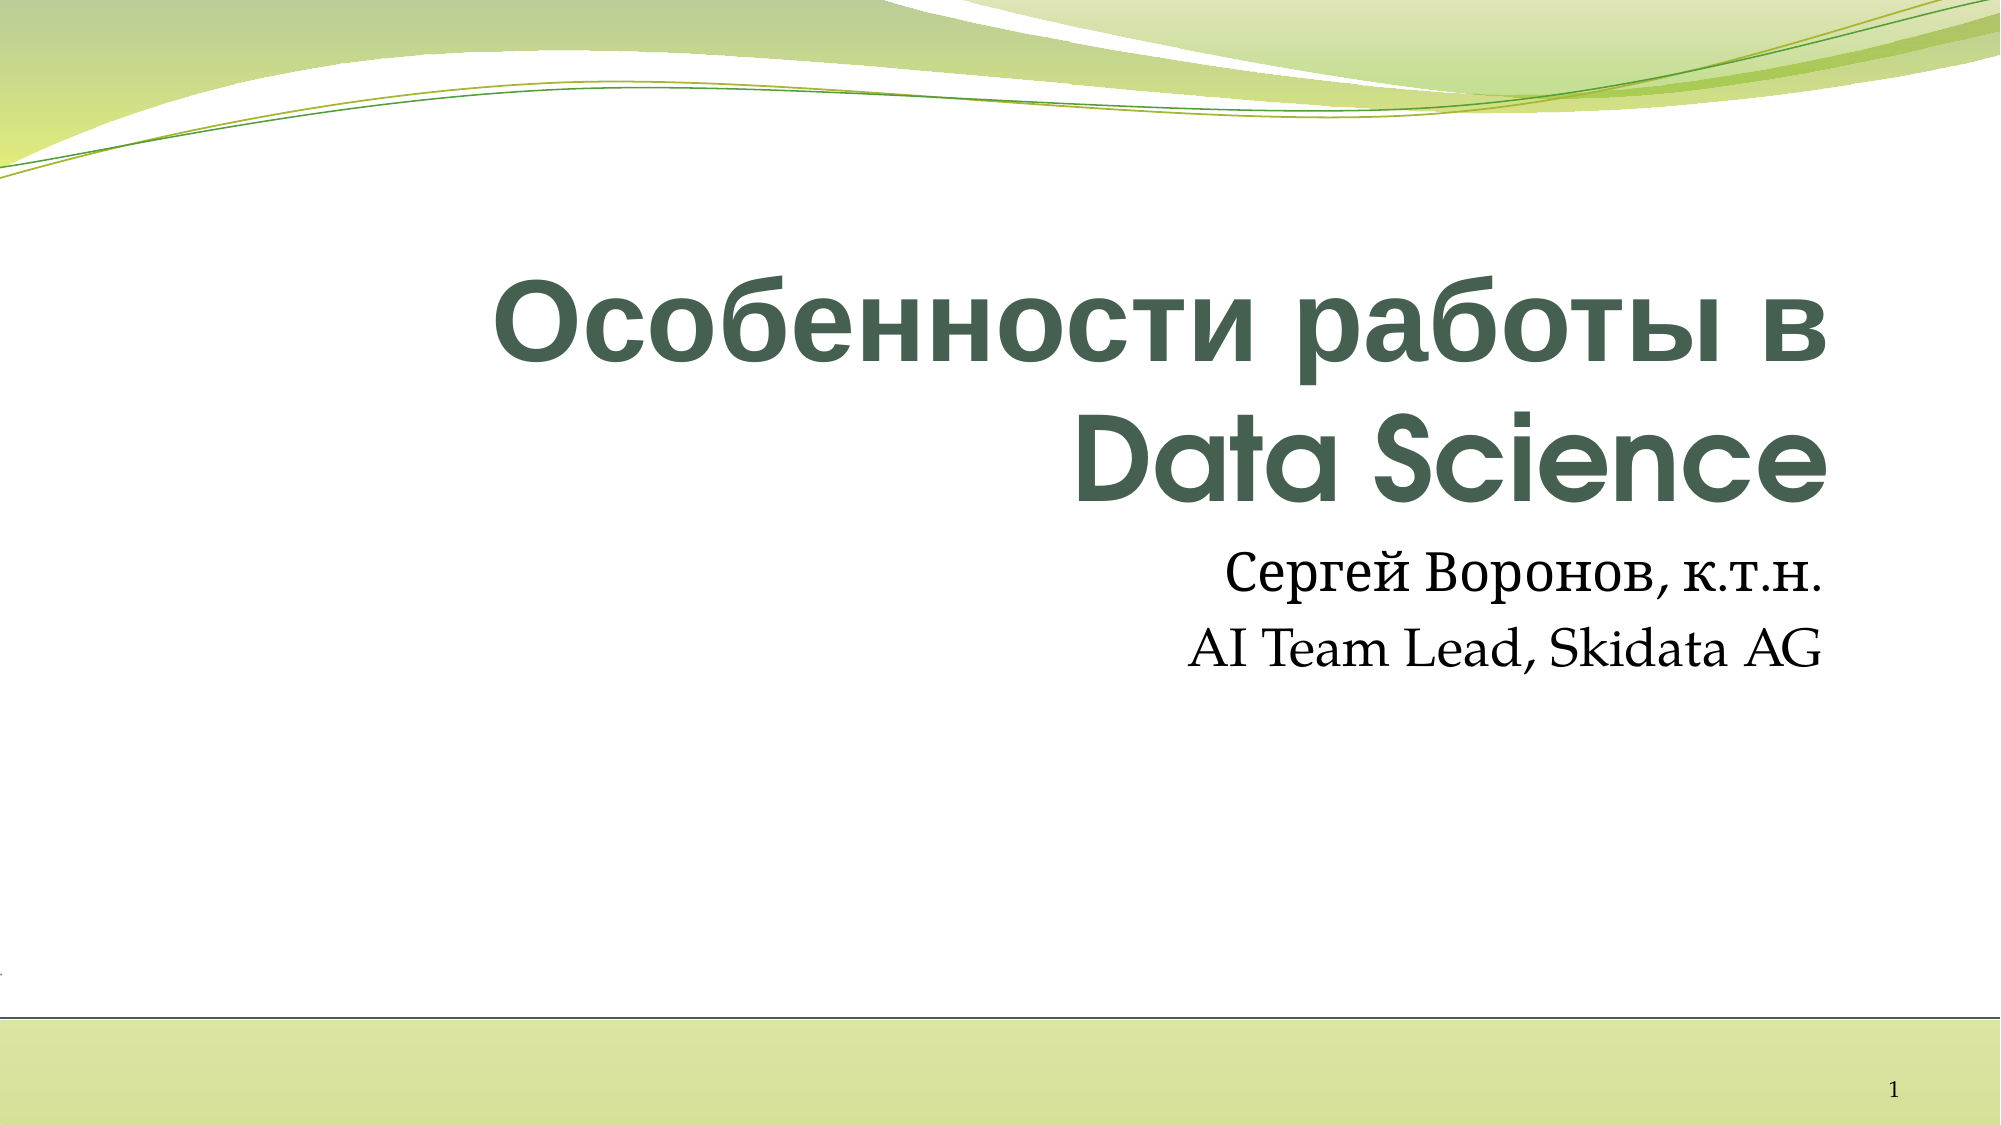

# Особенности работы в Data Science
Сергей Воронов, к.т.н.
AI Team Lead, Skidata AG

1